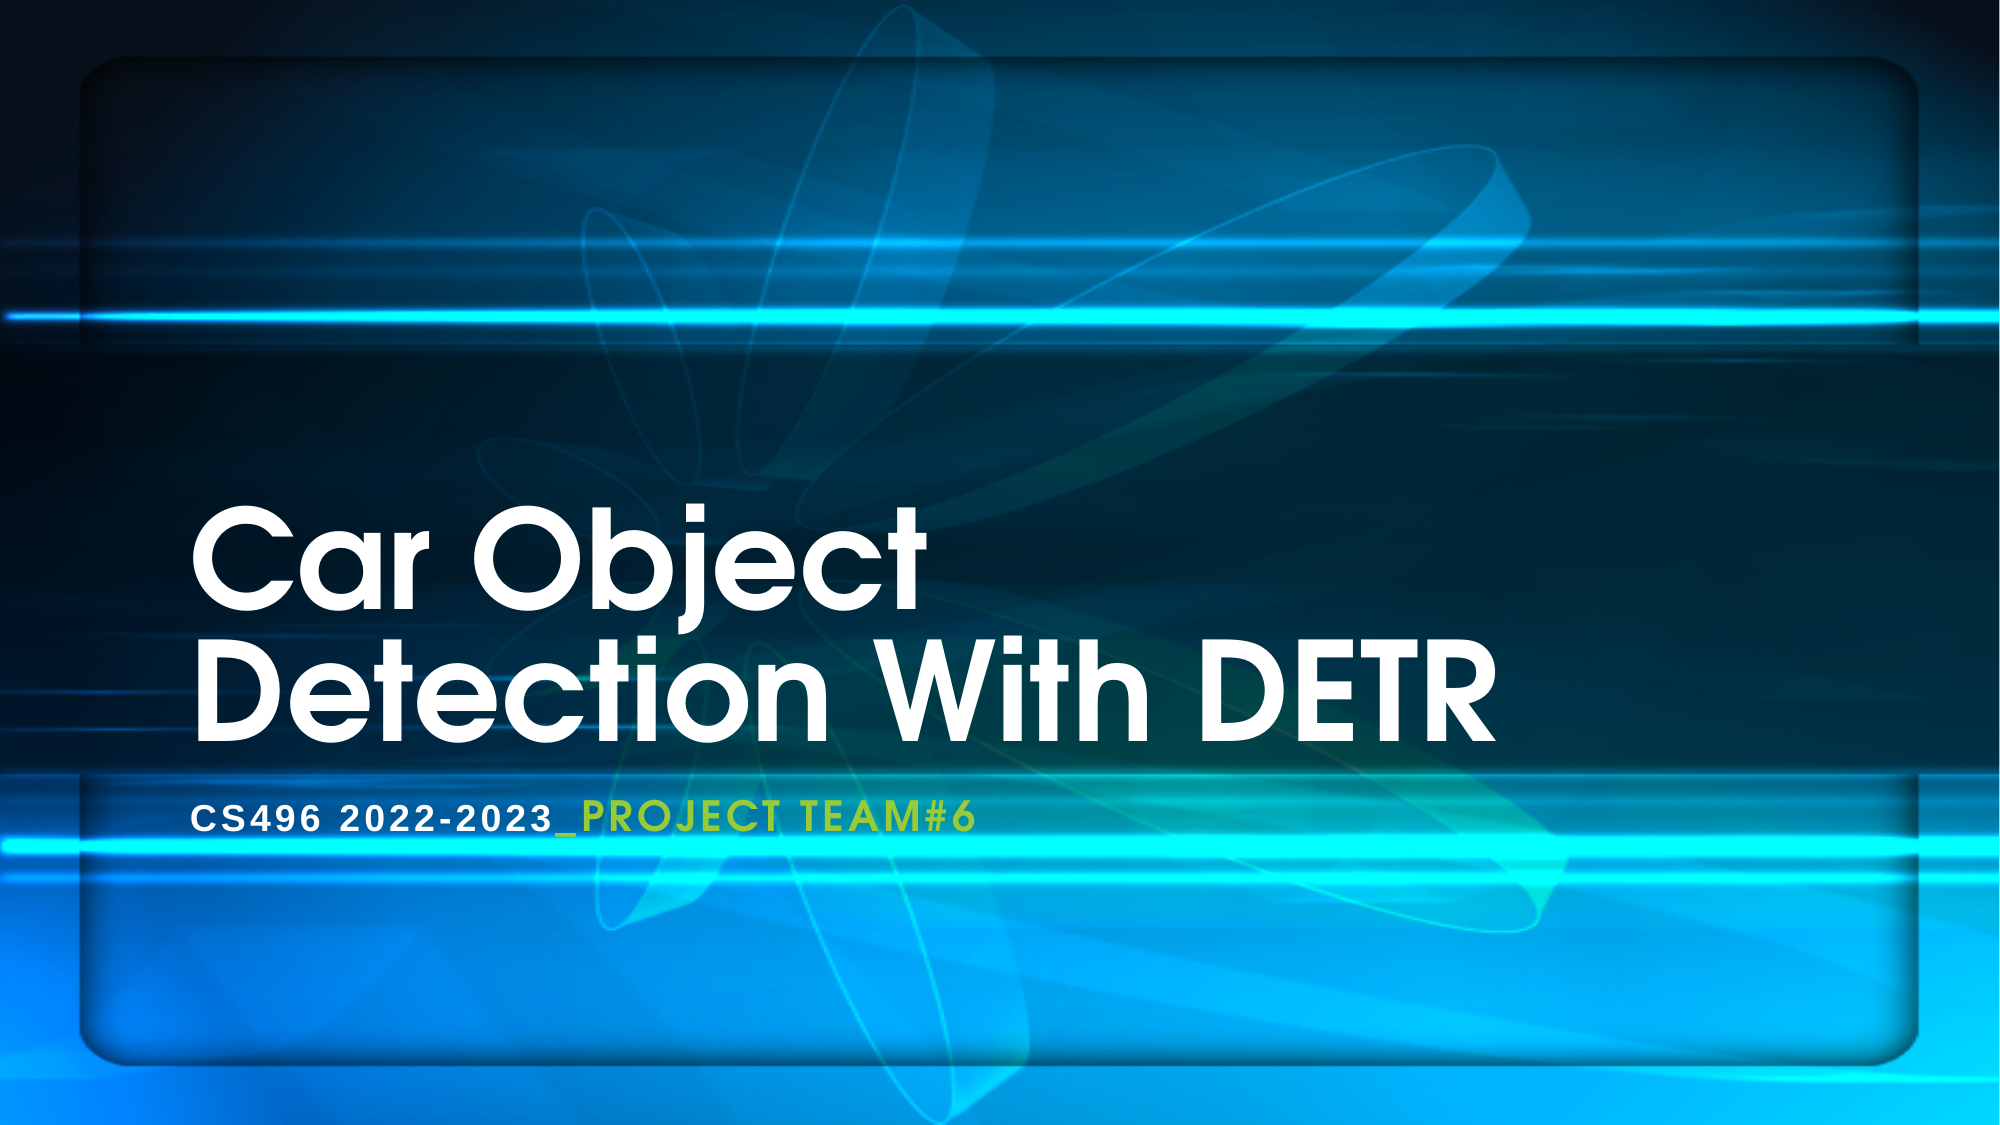

# Car Object Detection With DETR
CS496 2022-2023_Project team#6